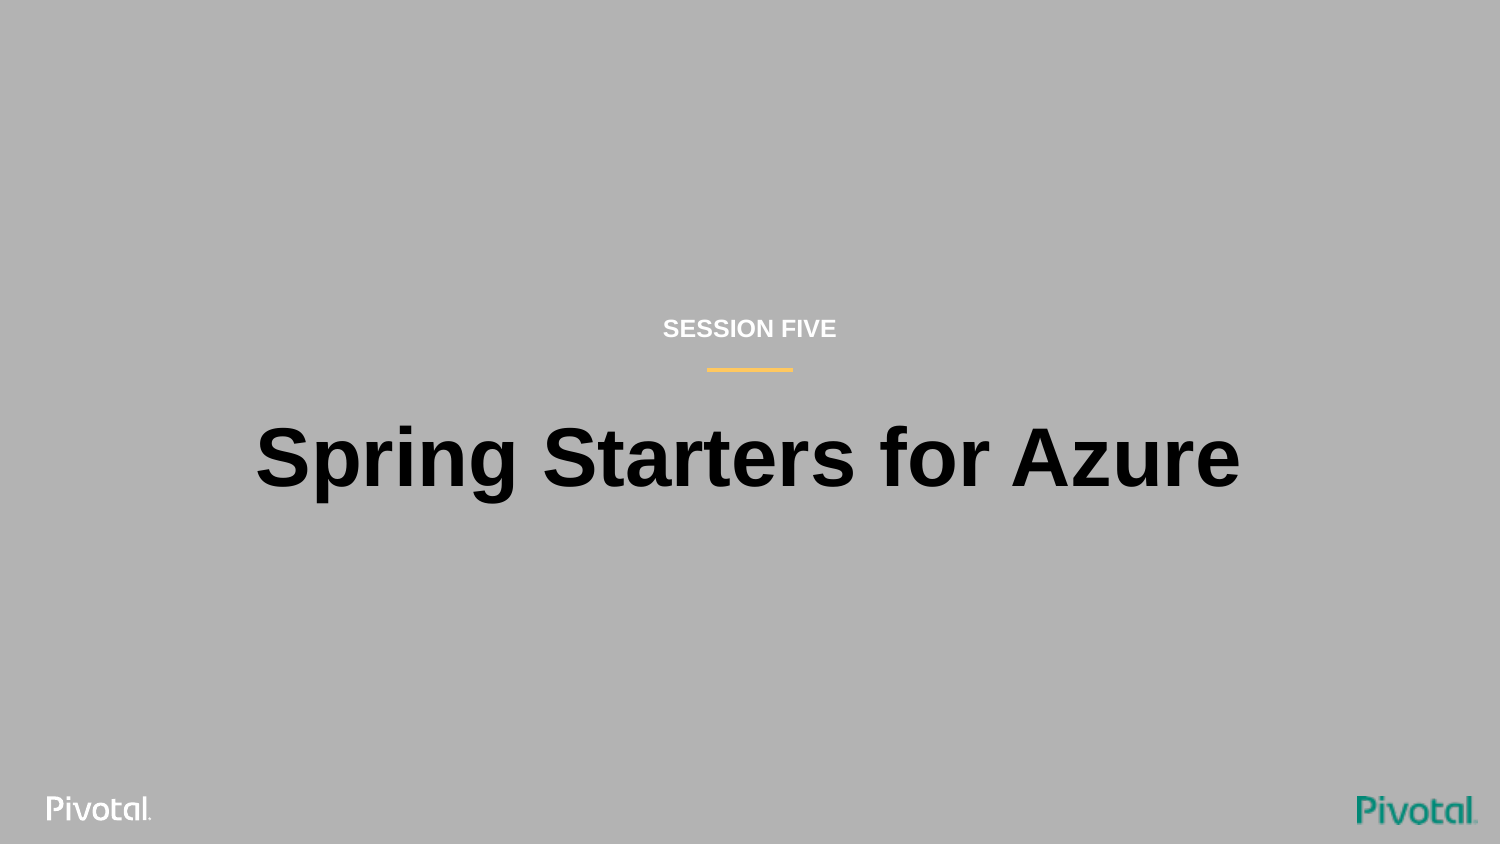

SESSION FIVE
# Spring Starters for Azure